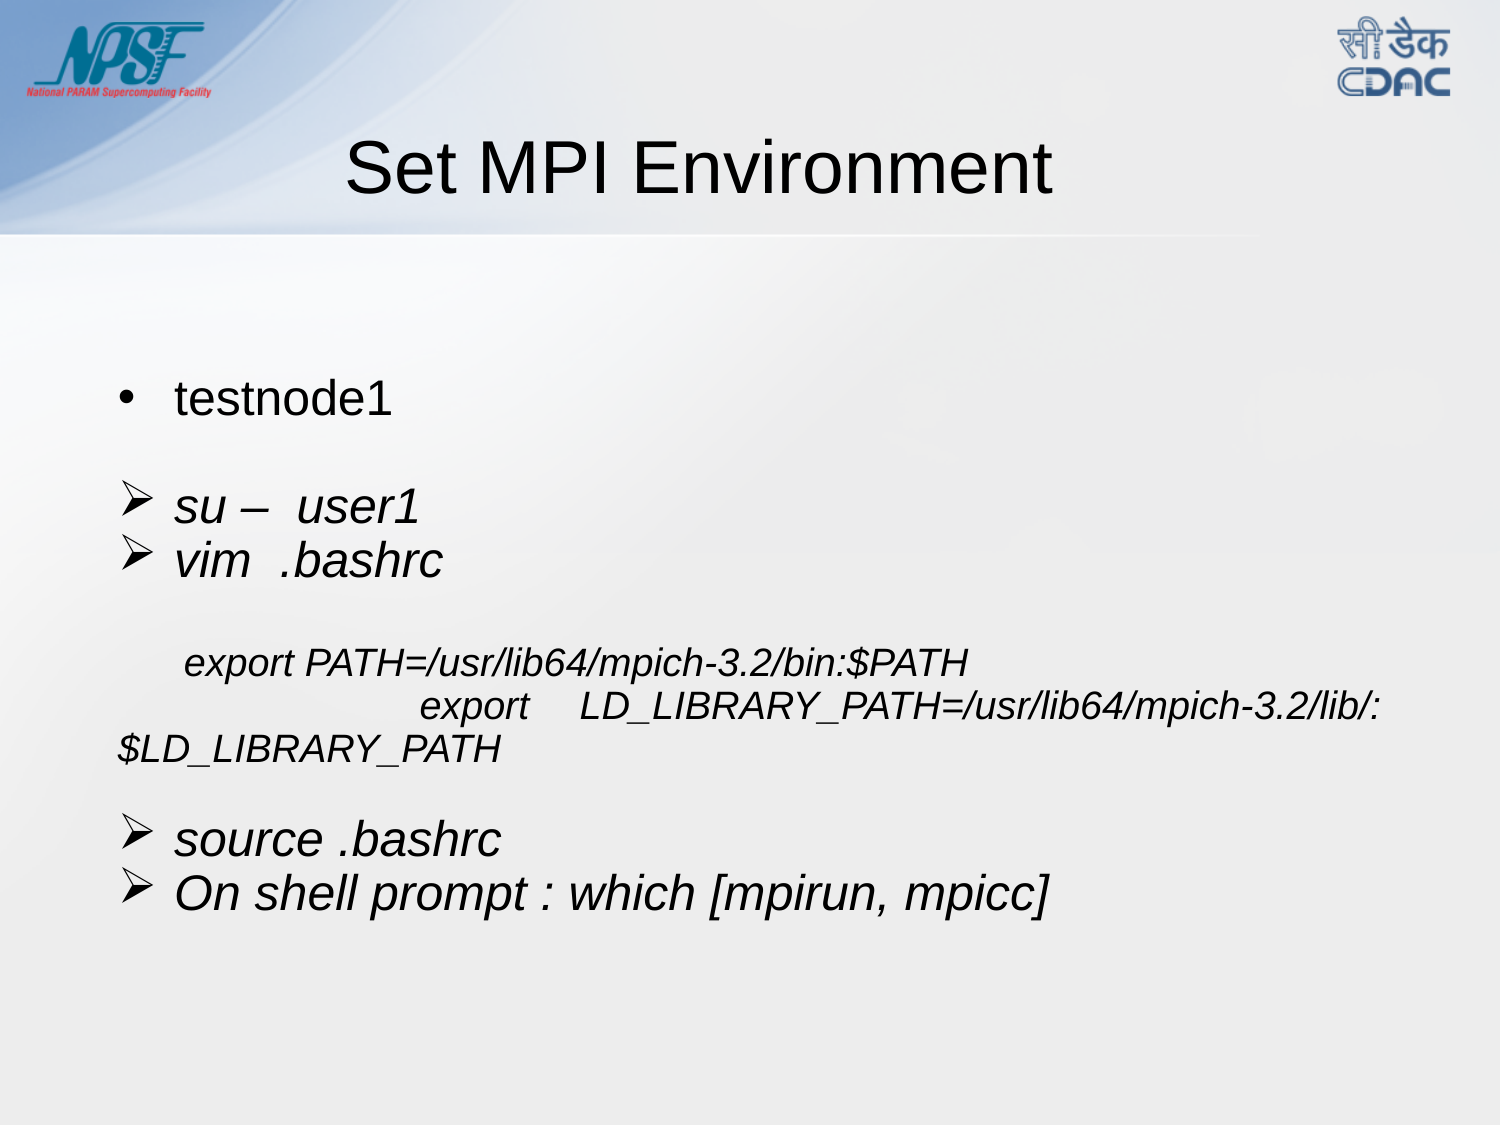

Set MPI Environment
testnode1

su –  user1
vim  .bashrc

      export PATH=/usr/lib64/mpich-3.2/bin:$PATH
      export LD_LIBRARY_PATH=/usr/lib64/mpich-3.2/lib/:$LD_LIBRARY_PATH

source .bashrc
On shell prompt : which [mpirun, mpicc]